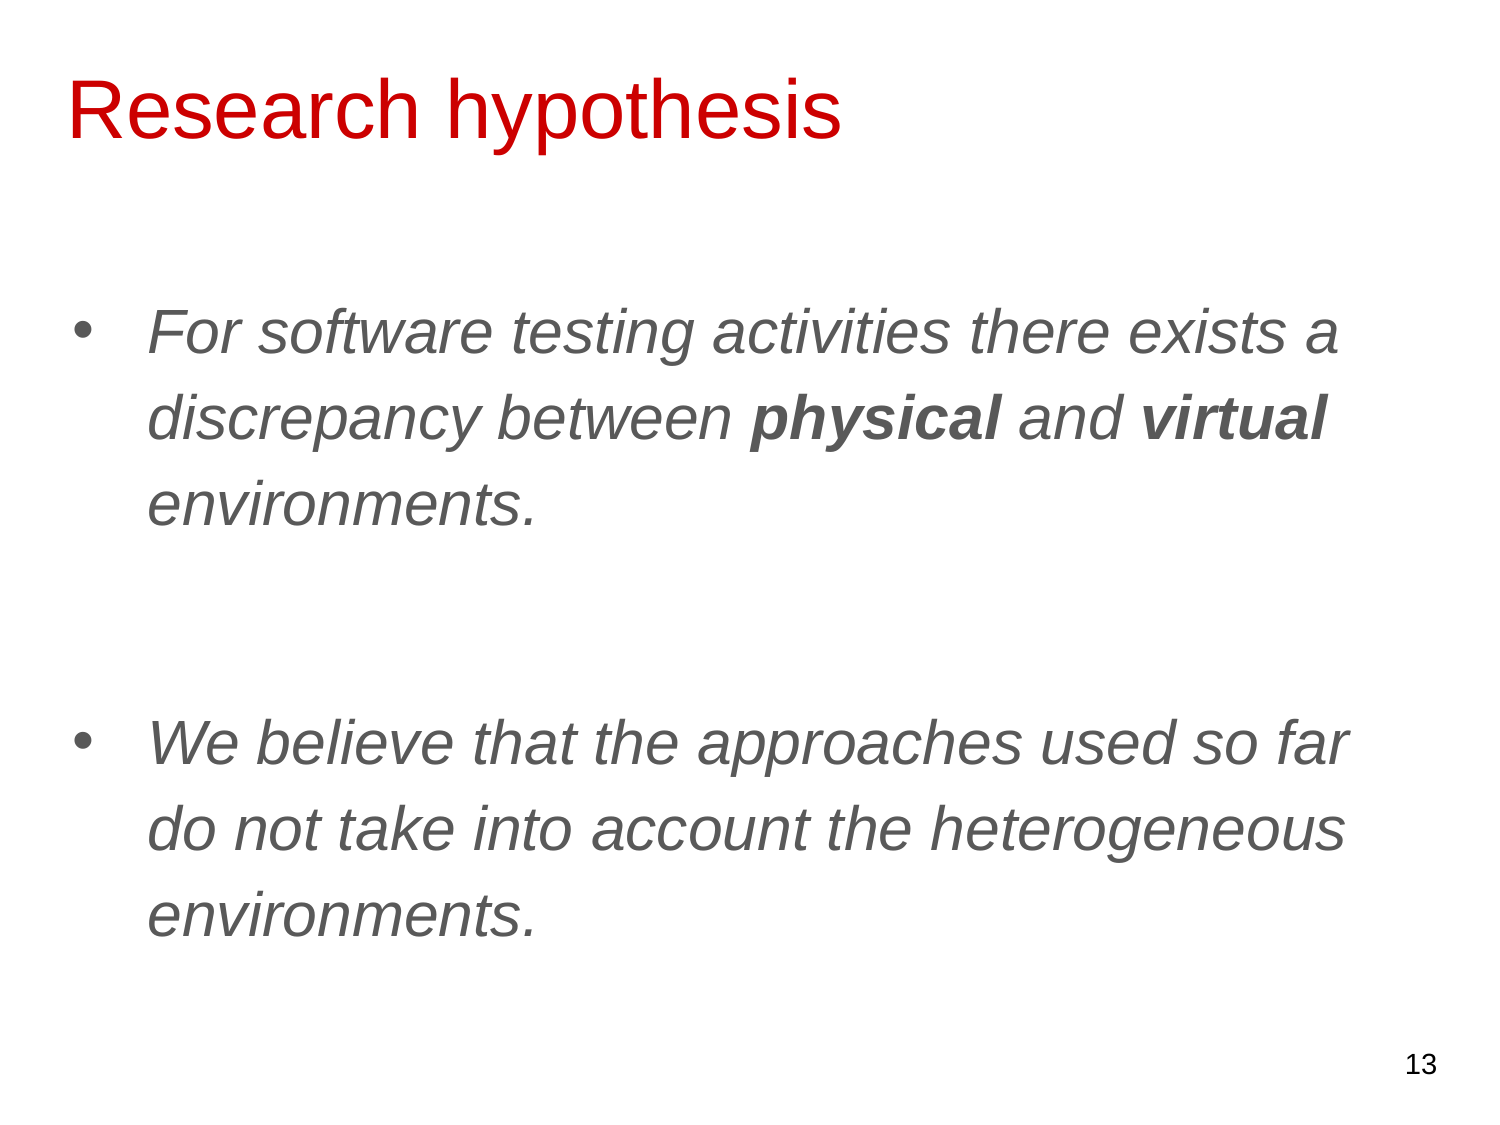

# Research hypothesis
For software testing activities there exists a discrepancy between physical and virtual environments.

We believe that the approaches used so far do not take into account the heterogeneous environments.

13